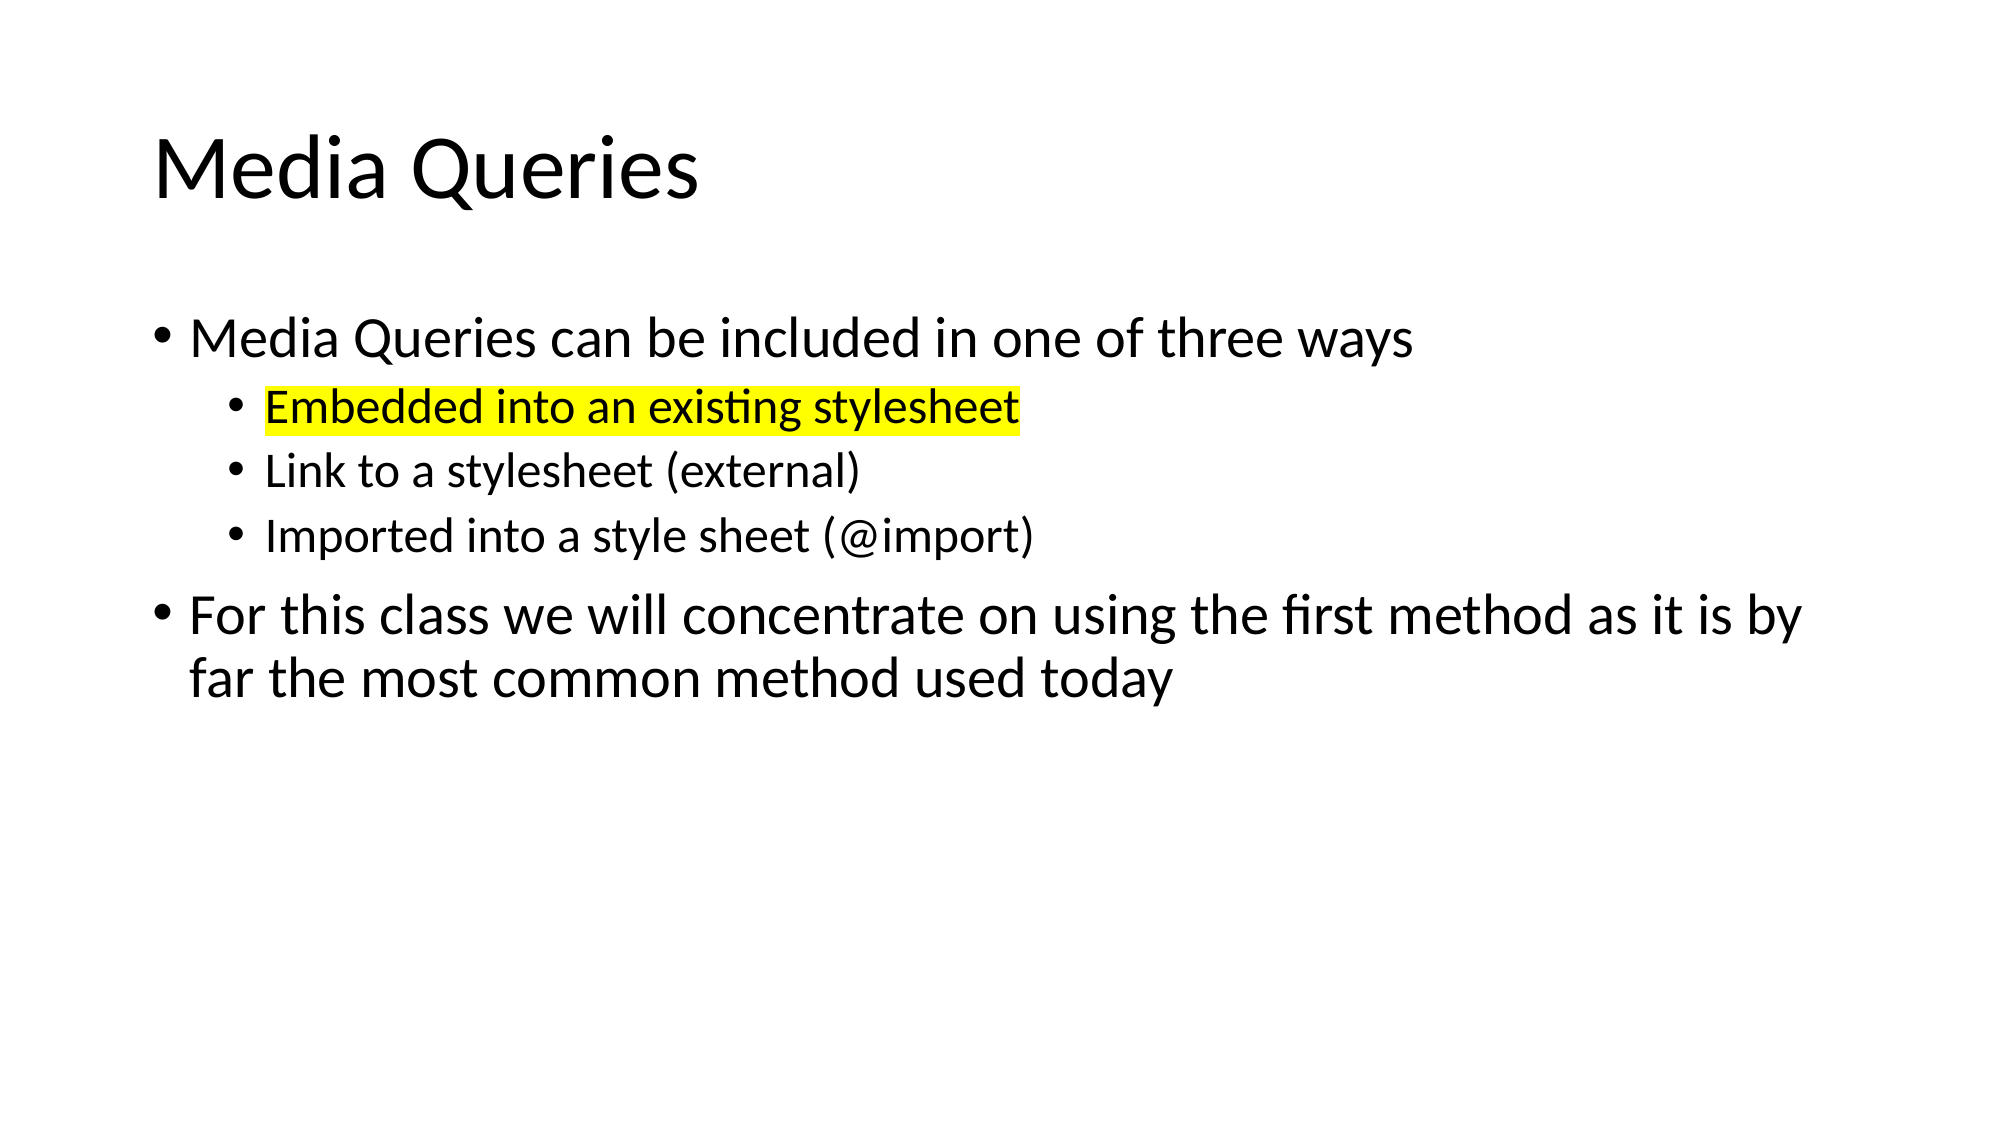

# Media Queries
Media Queries can be included in one of three ways
Embedded into an existing stylesheet
Link to a stylesheet (external)
Imported into a style sheet (@import)
For this class we will concentrate on using the first method as it is by far the most common method used today